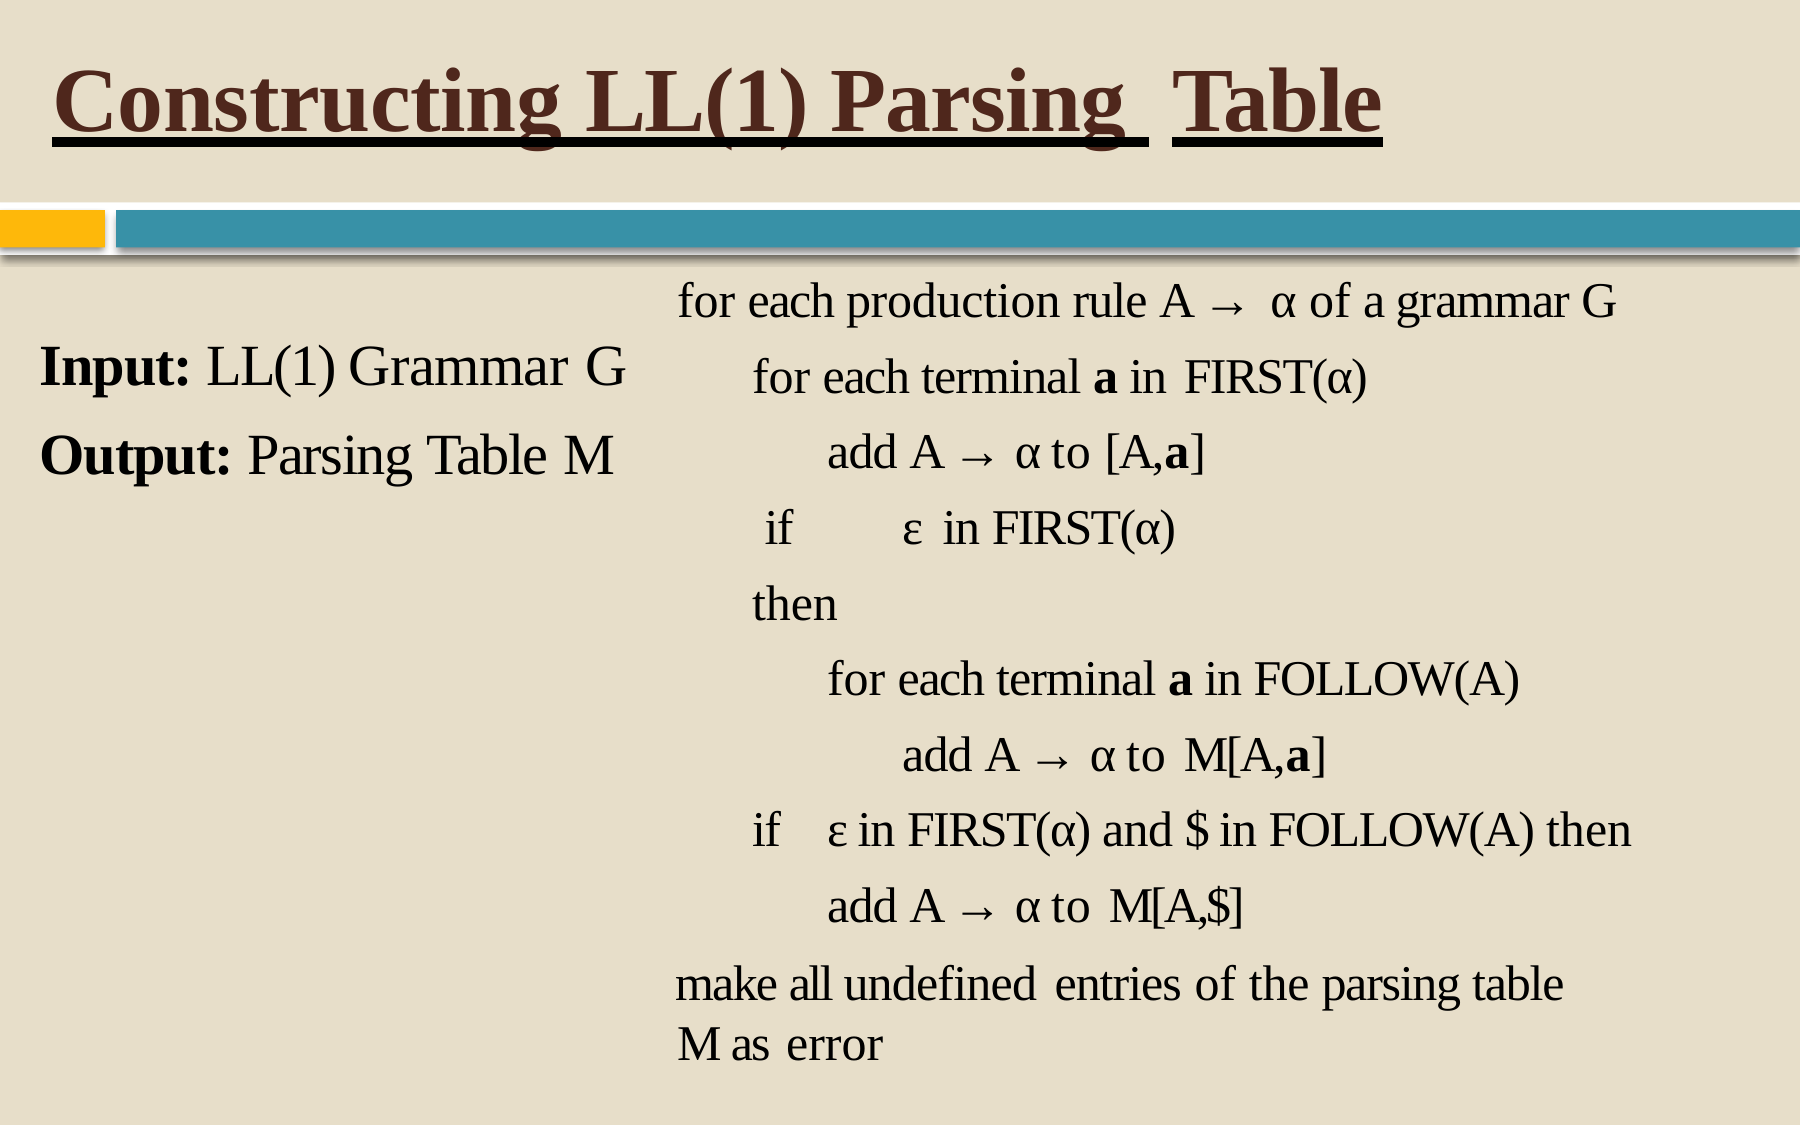

# Constructing LL(1) Parsing  Table
for each production rule A → α of a grammar G  for each terminal a in FIRST(α)
add A → α to [A,a]  if	ε  in FIRST(α) then
for each terminal a in FOLLOW(A)  add A → α to M[A,a]
if	ε in FIRST(α) and $ in FOLLOW(A) then  add A → α to M[A,$]
make all undefined entries of the parsing table  M as error
Input: LL(1) Grammar G
Output: Parsing Table M